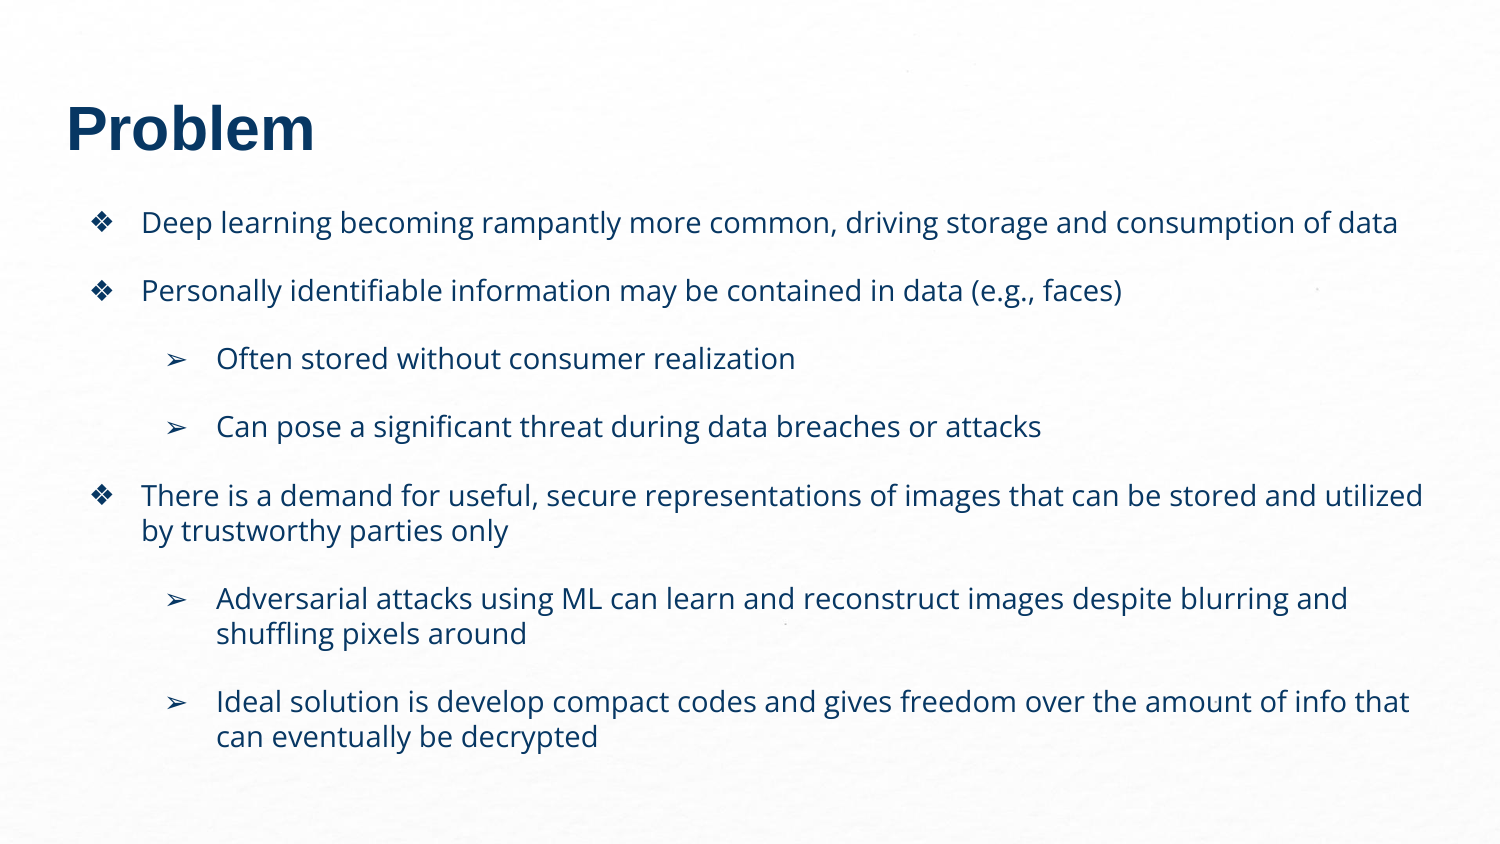

# Problem
Deep learning becoming rampantly more common, driving storage and consumption of data
Personally identifiable information may be contained in data (e.g., faces)
Often stored without consumer realization
Can pose a significant threat during data breaches or attacks
There is a demand for useful, secure representations of images that can be stored and utilized by trustworthy parties only
Adversarial attacks using ML can learn and reconstruct images despite blurring and shuffling pixels around
Ideal solution is develop compact codes and gives freedom over the amount of info that can eventually be decrypted